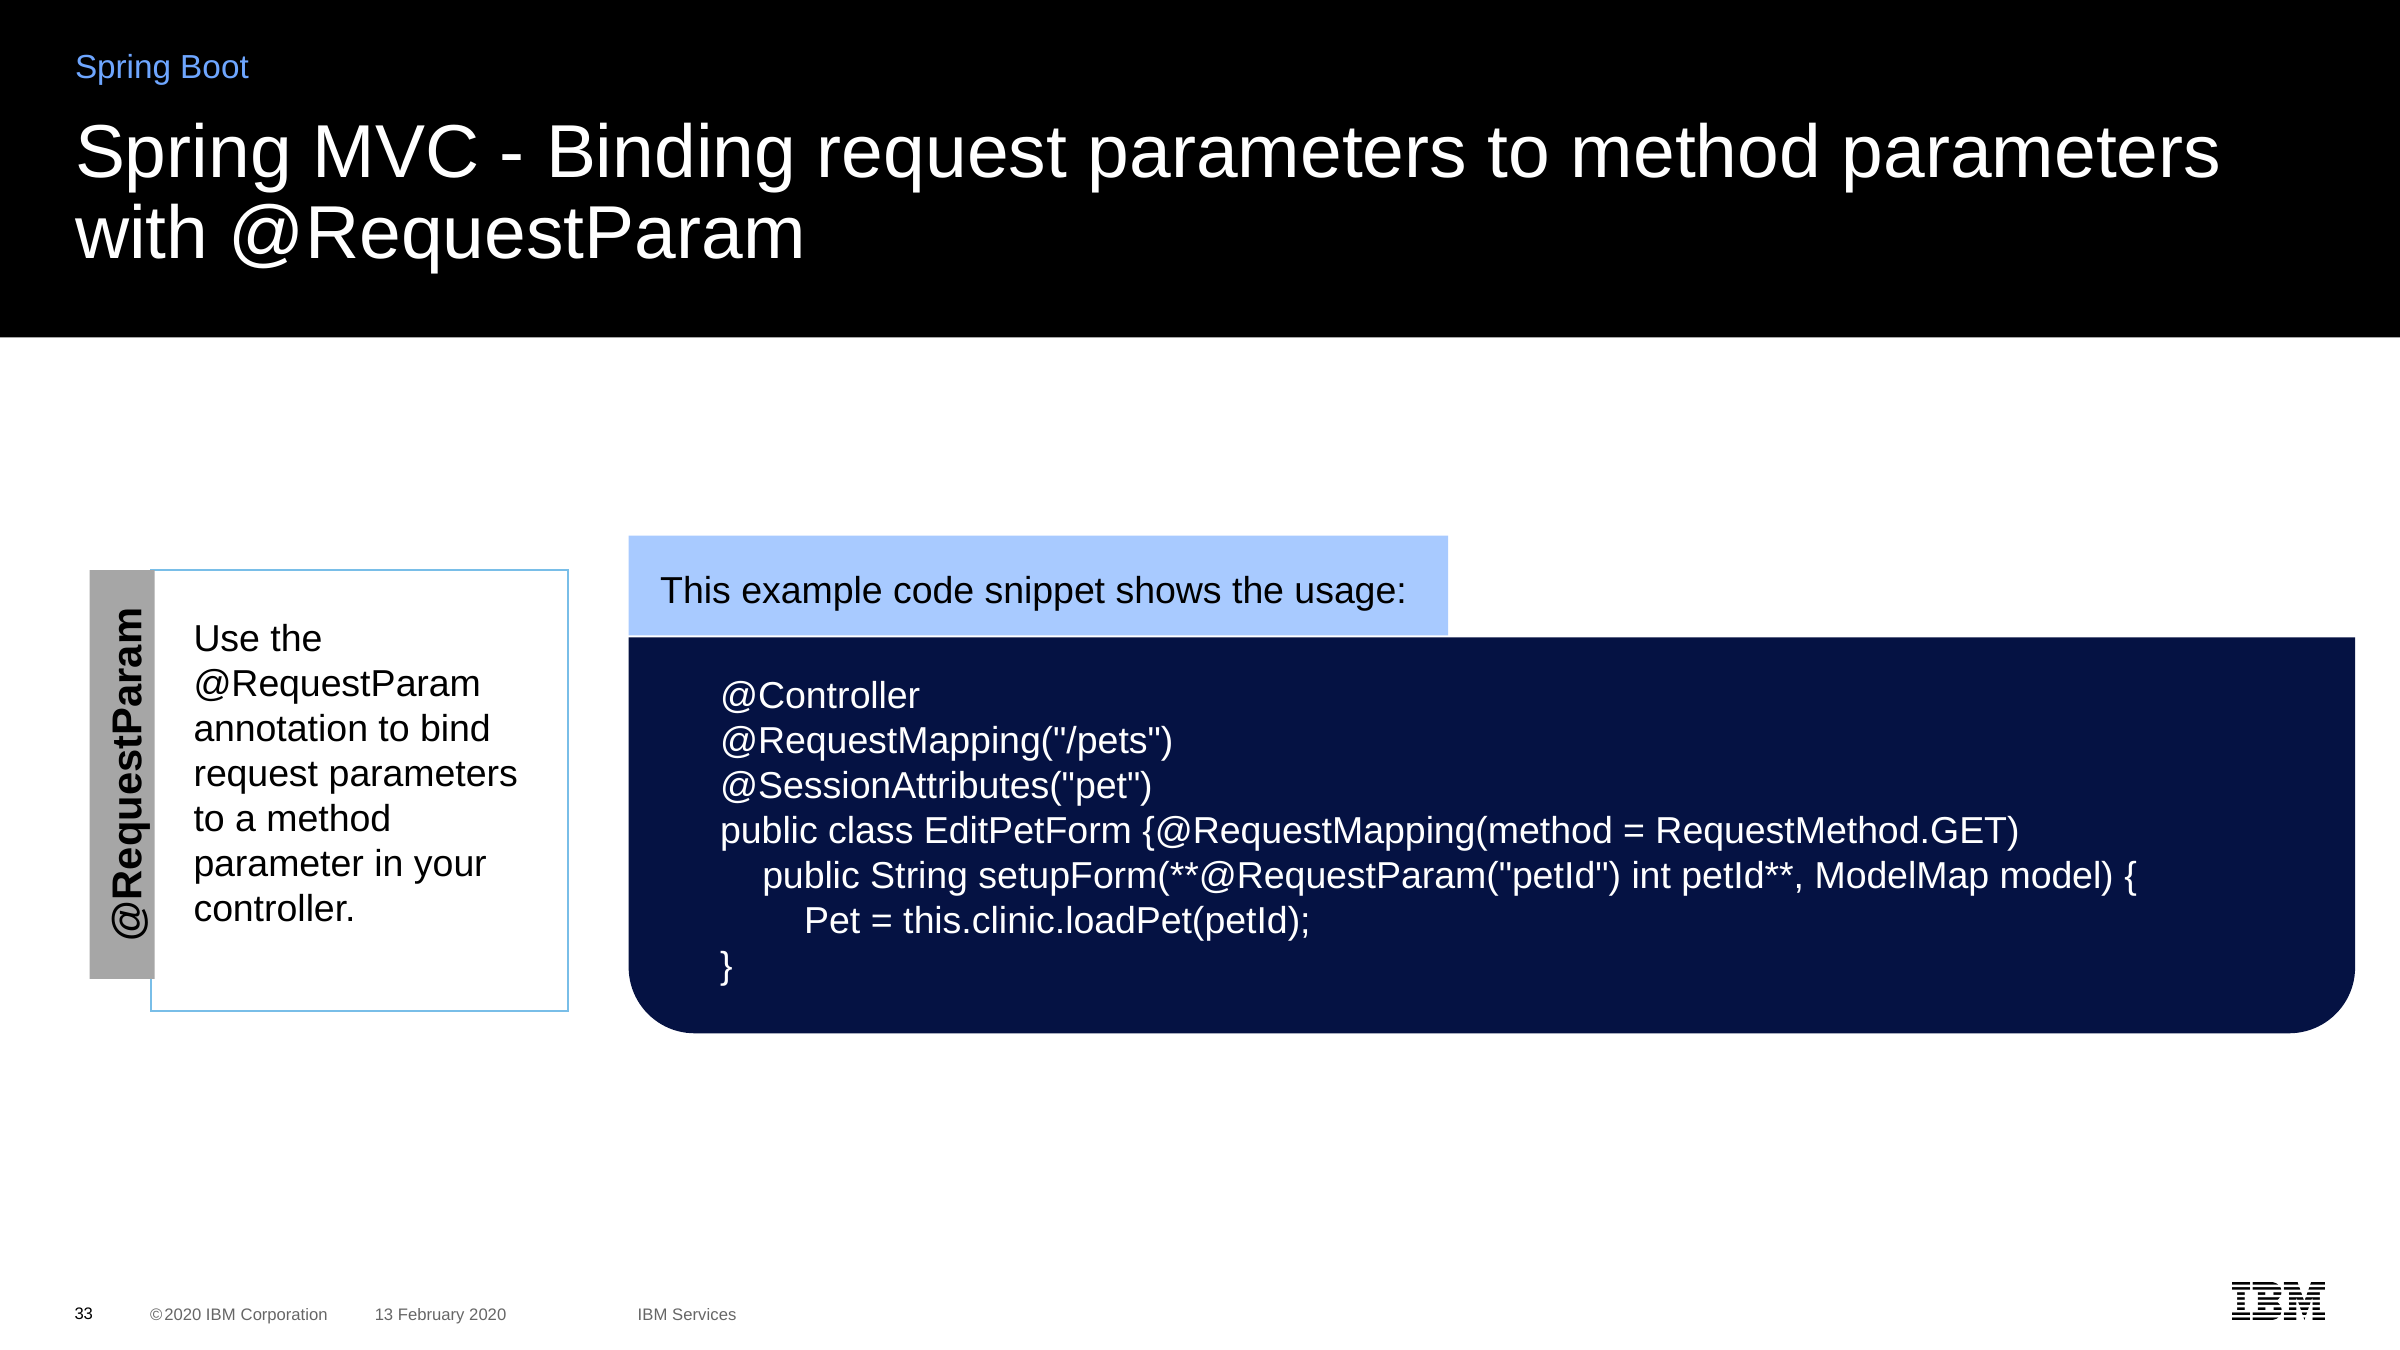

Spring Boot

# Spring MVC - Binding request parameters to method parameters with @RequestParam

This example code snippet shows the usage:

Use the @RequestParam annotation to bind request parameters to a method parameter in your controller.

z
@Controller
@RequestMapping("/pets")
@SessionAttributes("pet")
public class EditPetForm {@RequestMapping(method = RequestMethod.GET)
    public String setupForm(**@RequestParam("petId") int petId**, ModelMap model) {
        Pet = this.clinic.loadPet(petId);
}

  @RequestParam